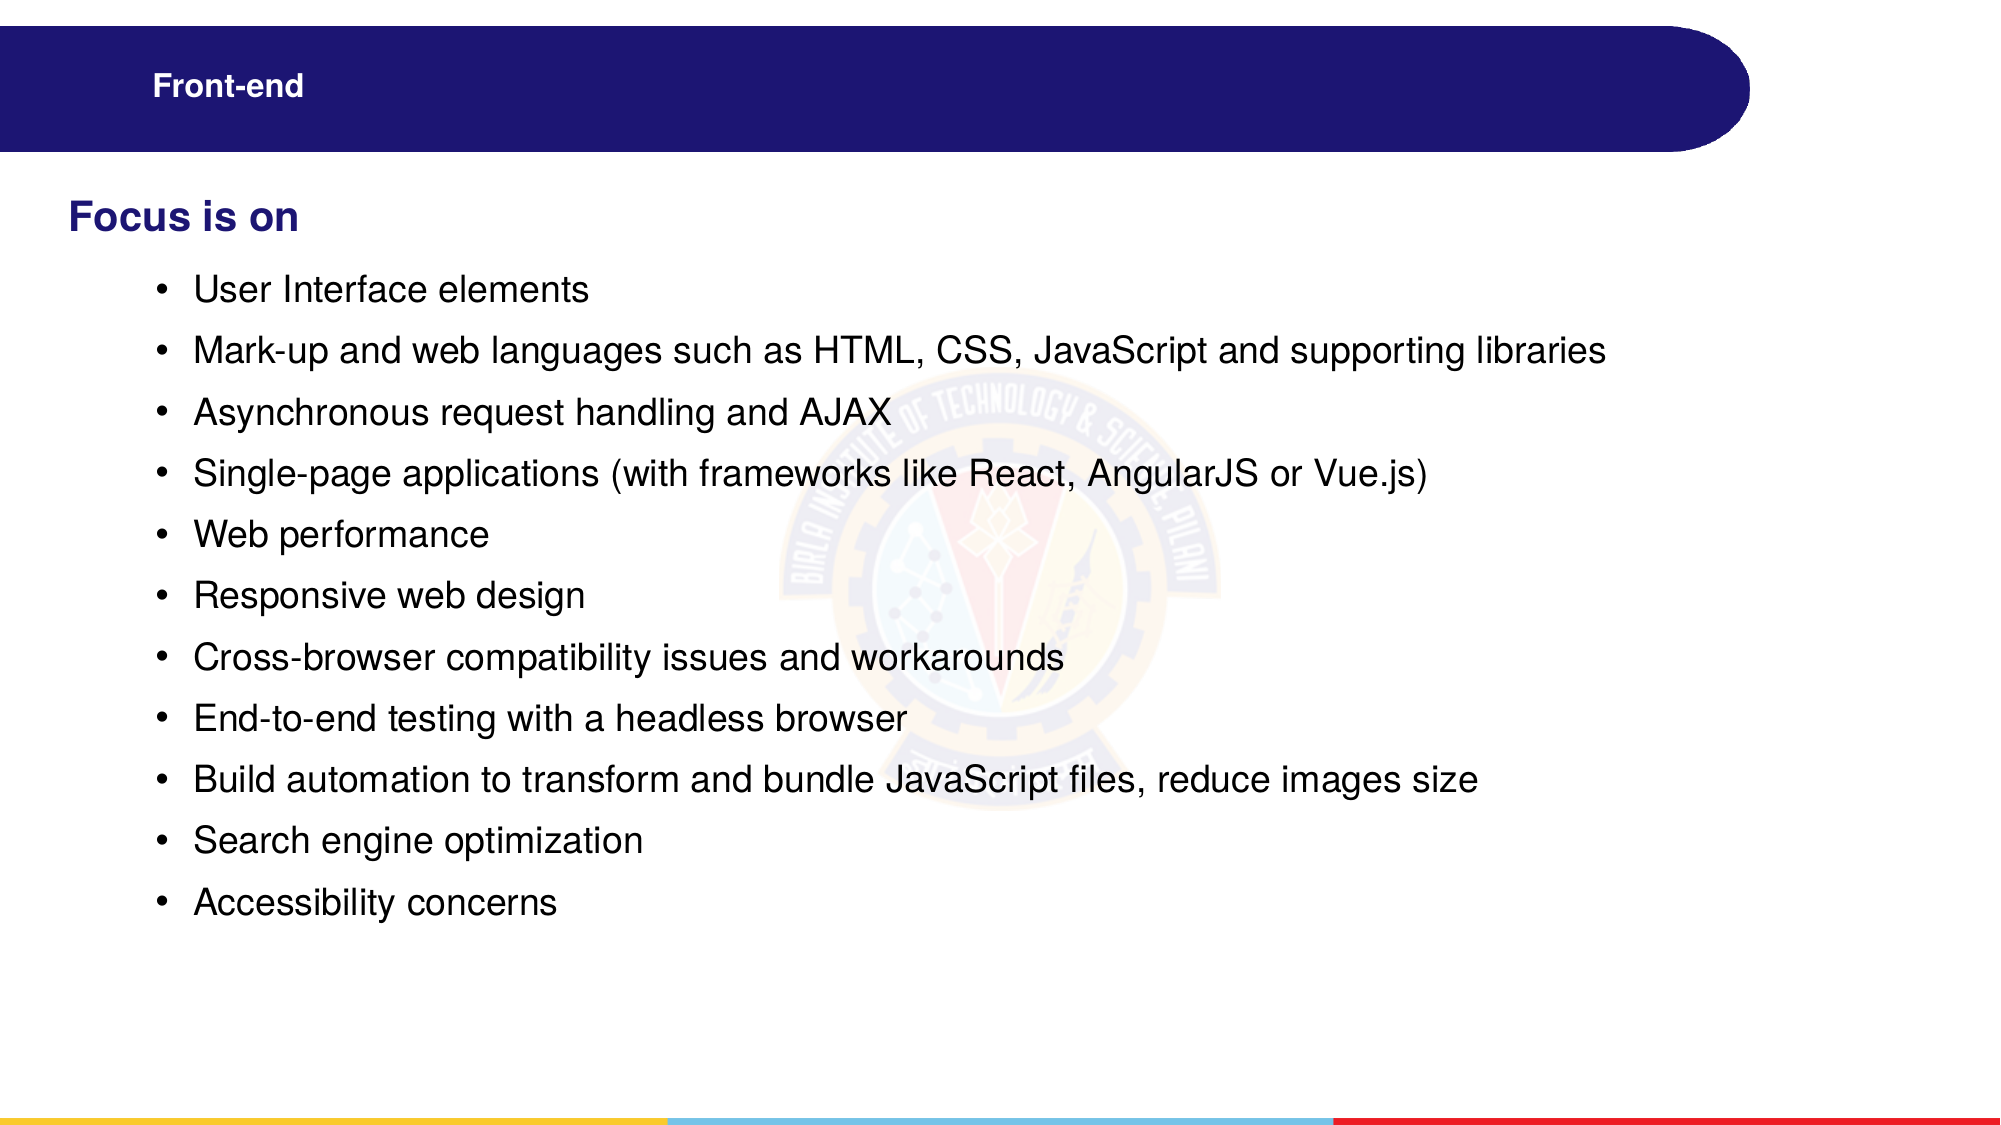

# Front-end
Focus is on
User Interface elements
Mark-up and web languages such as HTML, CSS, JavaScript and supporting libraries
Asynchronous request handling and AJAX
Single-page applications (with frameworks like React, AngularJS or Vue.js)
Web performance
Responsive web design
Cross-browser compatibility issues and workarounds
End-to-end testing with a headless browser
Build automation to transform and bundle JavaScript files, reduce images size
Search engine optimization
Accessibility concerns